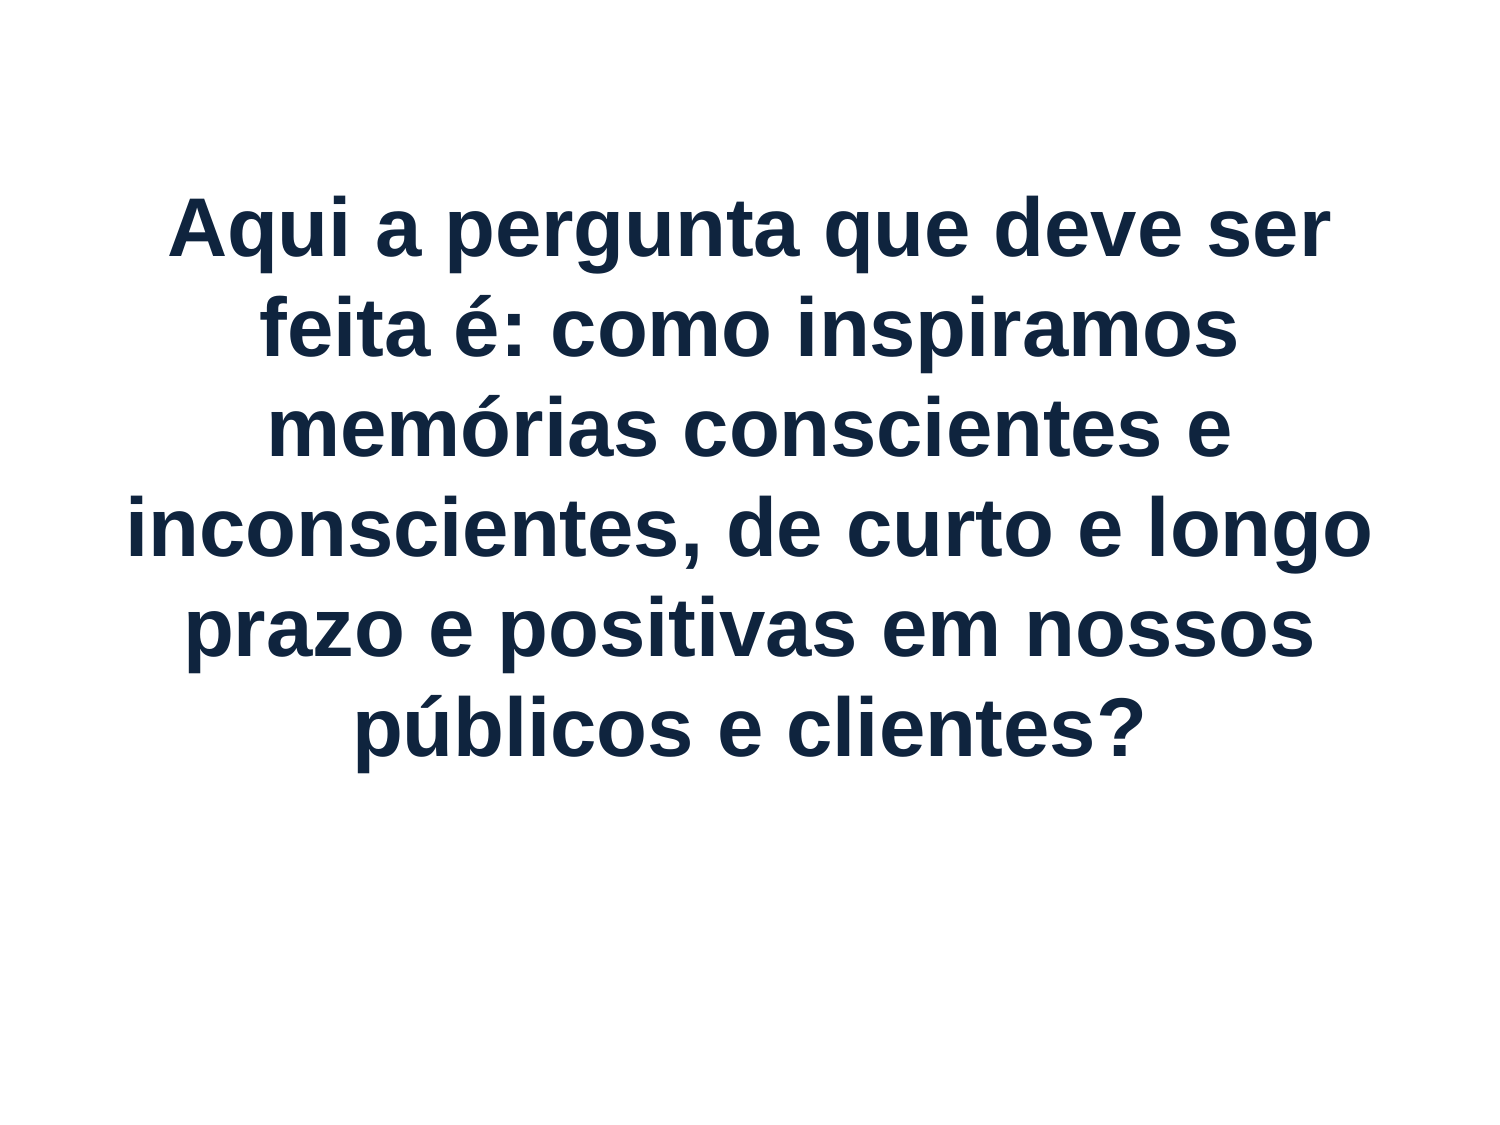

# Aqui a pergunta que deve ser feita é: como inspiramos memórias conscientes e inconscientes, de curto e longo prazo e positivas em nossos públicos e clientes?